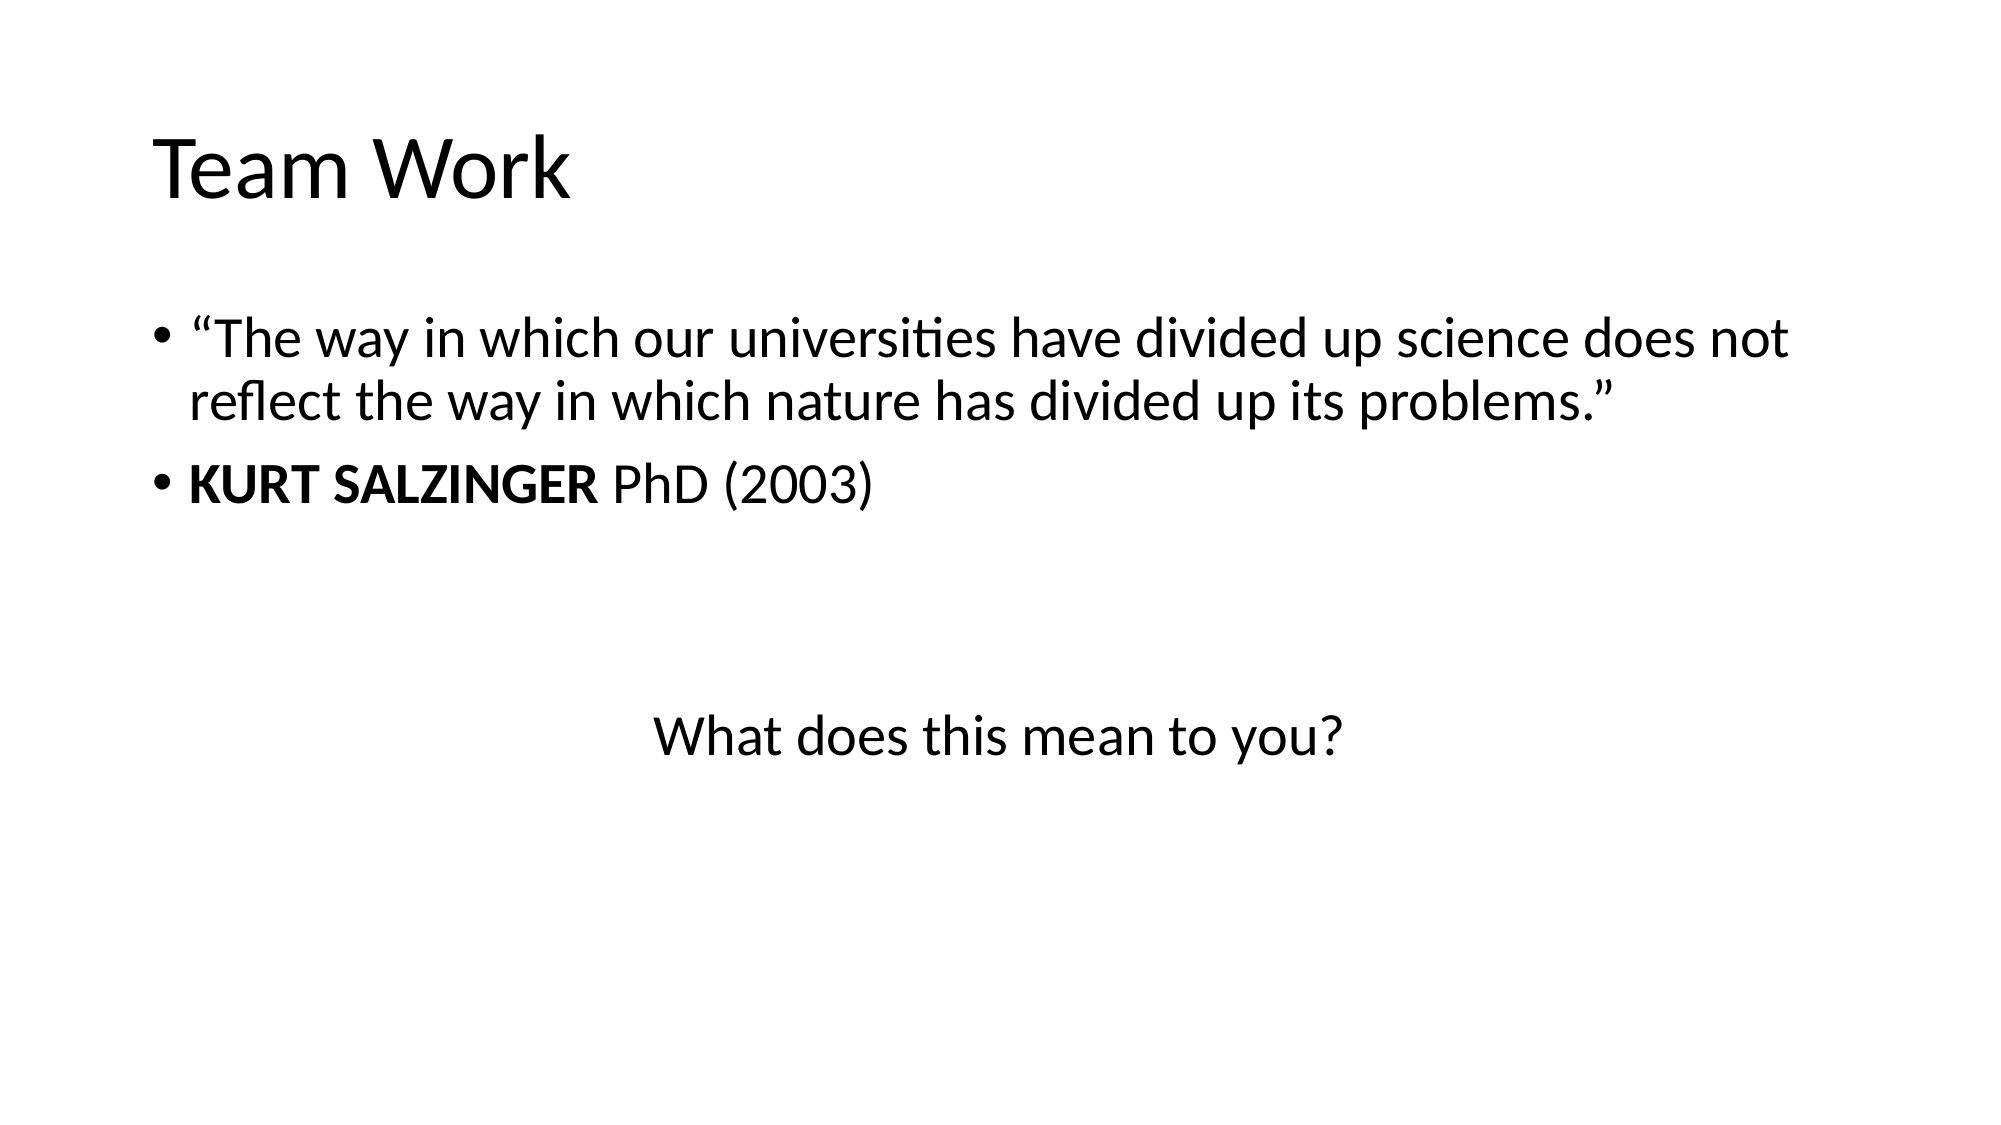

# Team Work
“The way in which our universities have divided up science does not reflect the way in which nature has divided up its problems.”
Kurt Salzinger PhD (2003)

What does this mean to you?